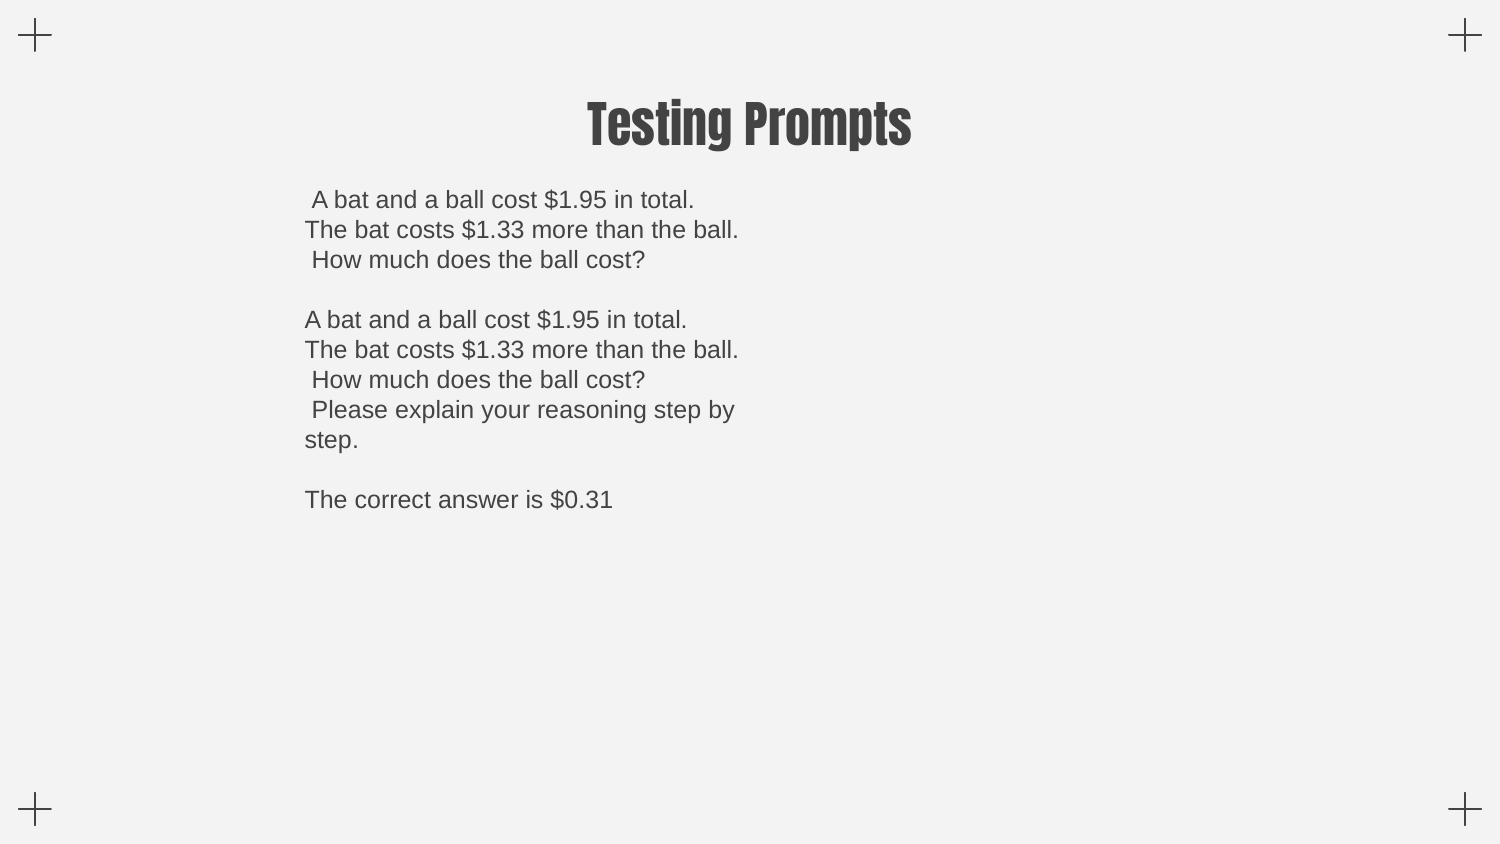

# Testing Prompts
 A bat and a ball cost $1.95 in total.
The bat costs $1.33 more than the ball.
 How much does the ball cost?

A bat and a ball cost $1.95 in total.
The bat costs $1.33 more than the ball.
 How much does the ball cost?
 Please explain your reasoning step by step.

The correct answer is $0.31